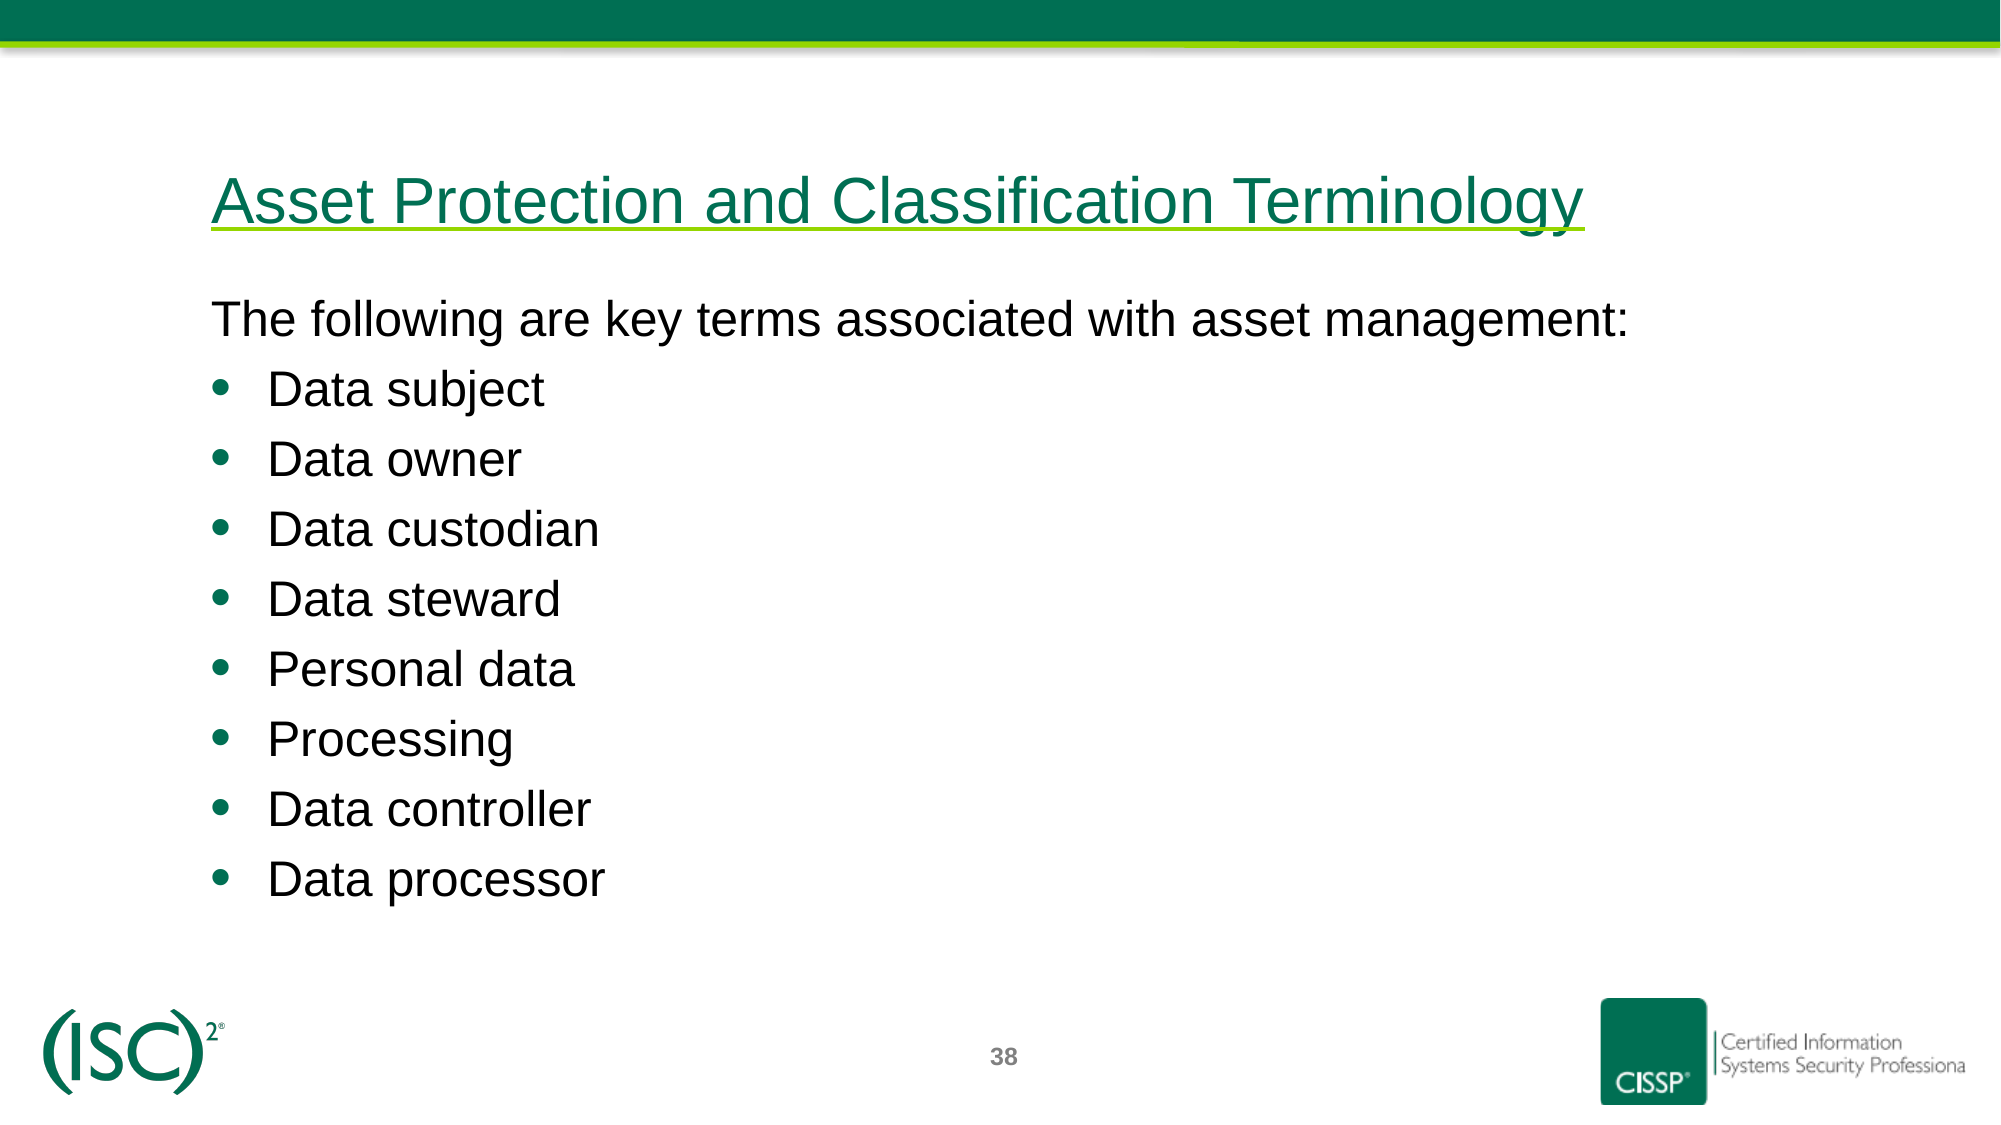

# Asset Protection and Classification Terminology
The following are key terms associated with asset management:
Data subject
Data owner
Data custodian
Data steward
Personal data
Processing
Data controller
Data processor